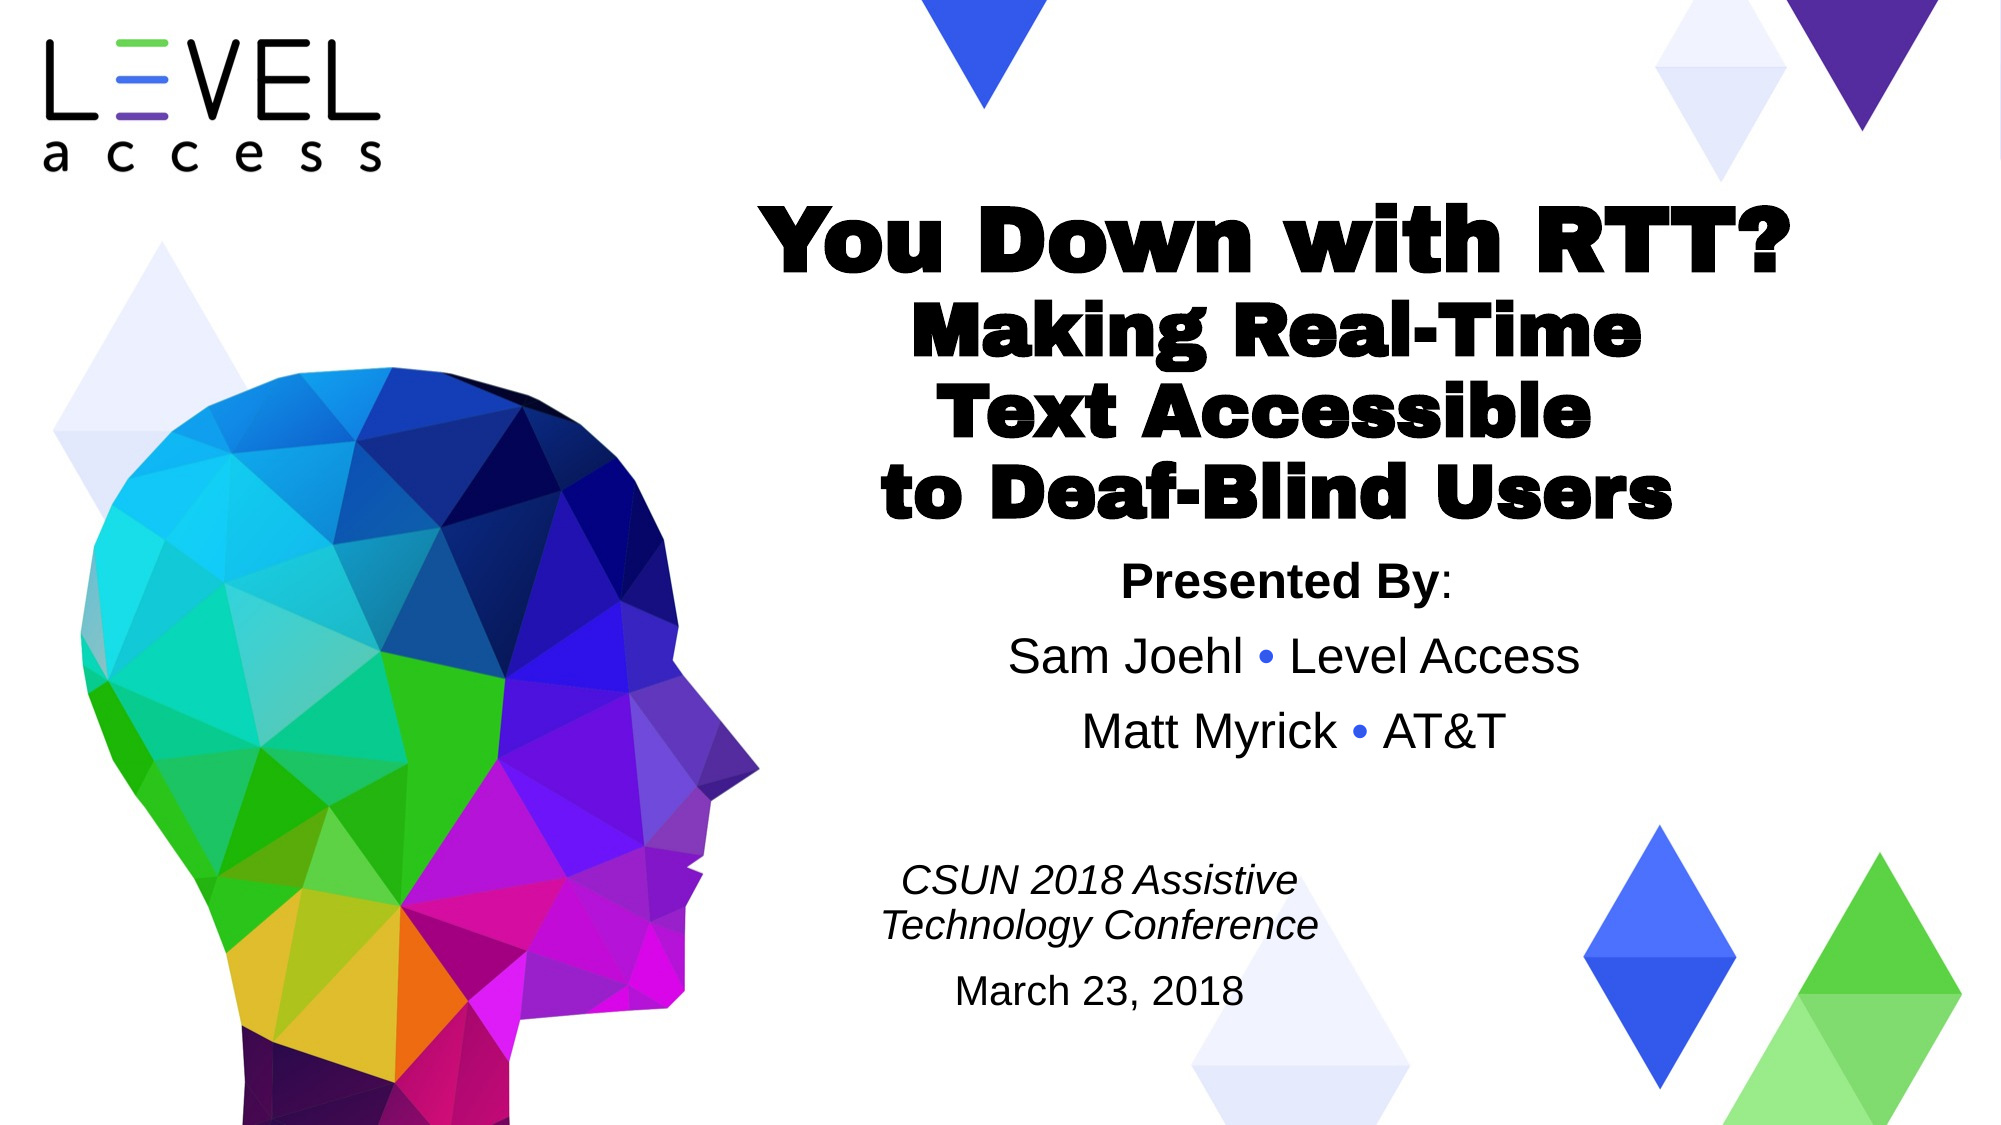

# You Down with RTT? Making Real-Time Text Accessible to Deaf-Blind Users
Presented By:
Sam Joehl • Level Access
Matt Myrick • AT&T
CSUN 2018 Assistive
Technology Conference
March 23, 2018